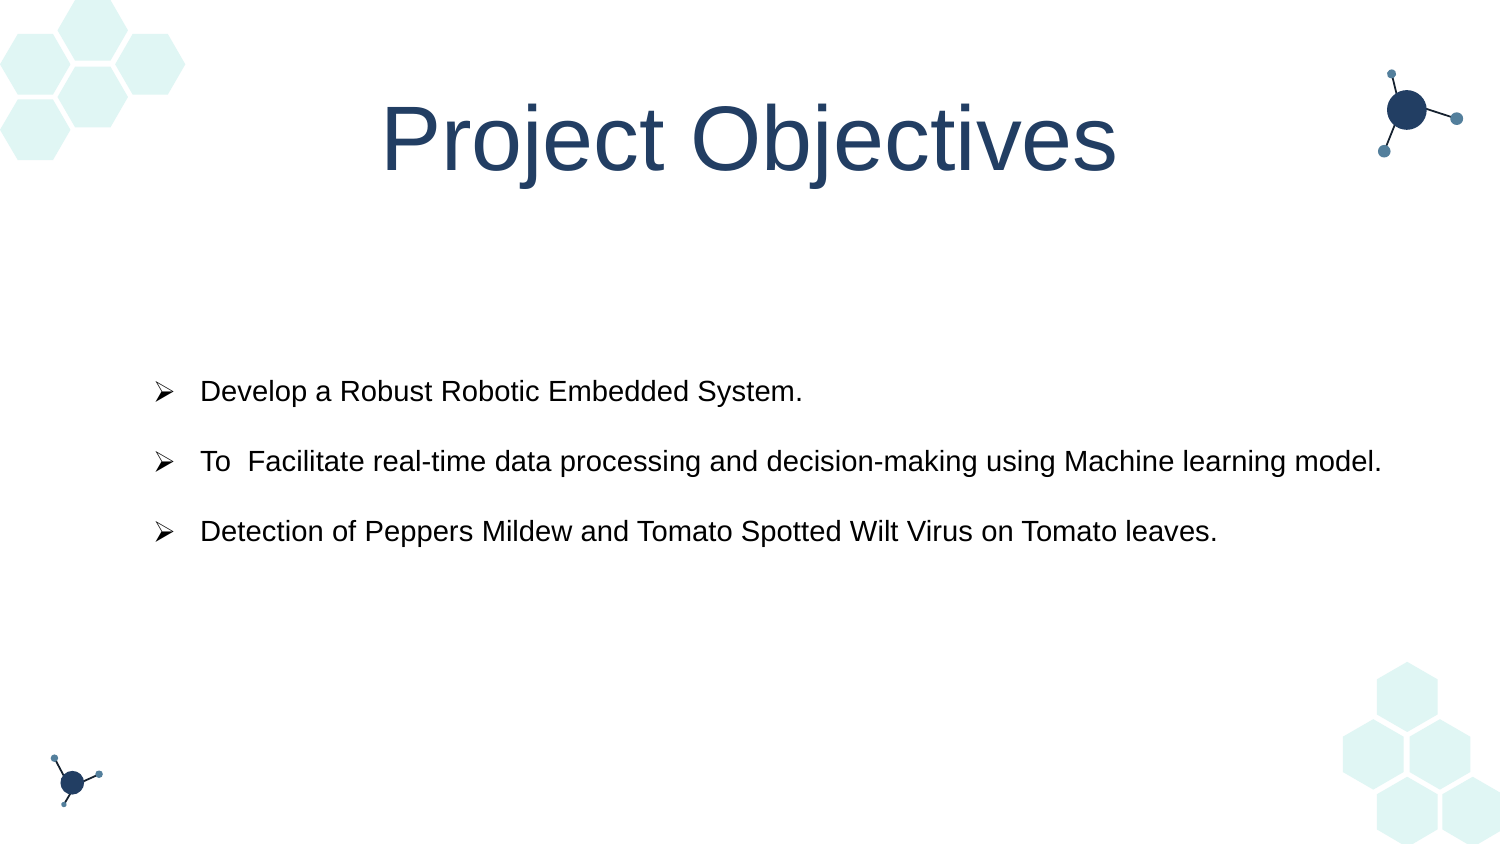

# Project Objectives

Develop a Robust Robotic Embedded System.

To  Facilitate real-time data processing and decision-making using Machine learning model.

Detection of Peppers Mildew and Tomato Spotted Wilt Virus on Tomato leaves.